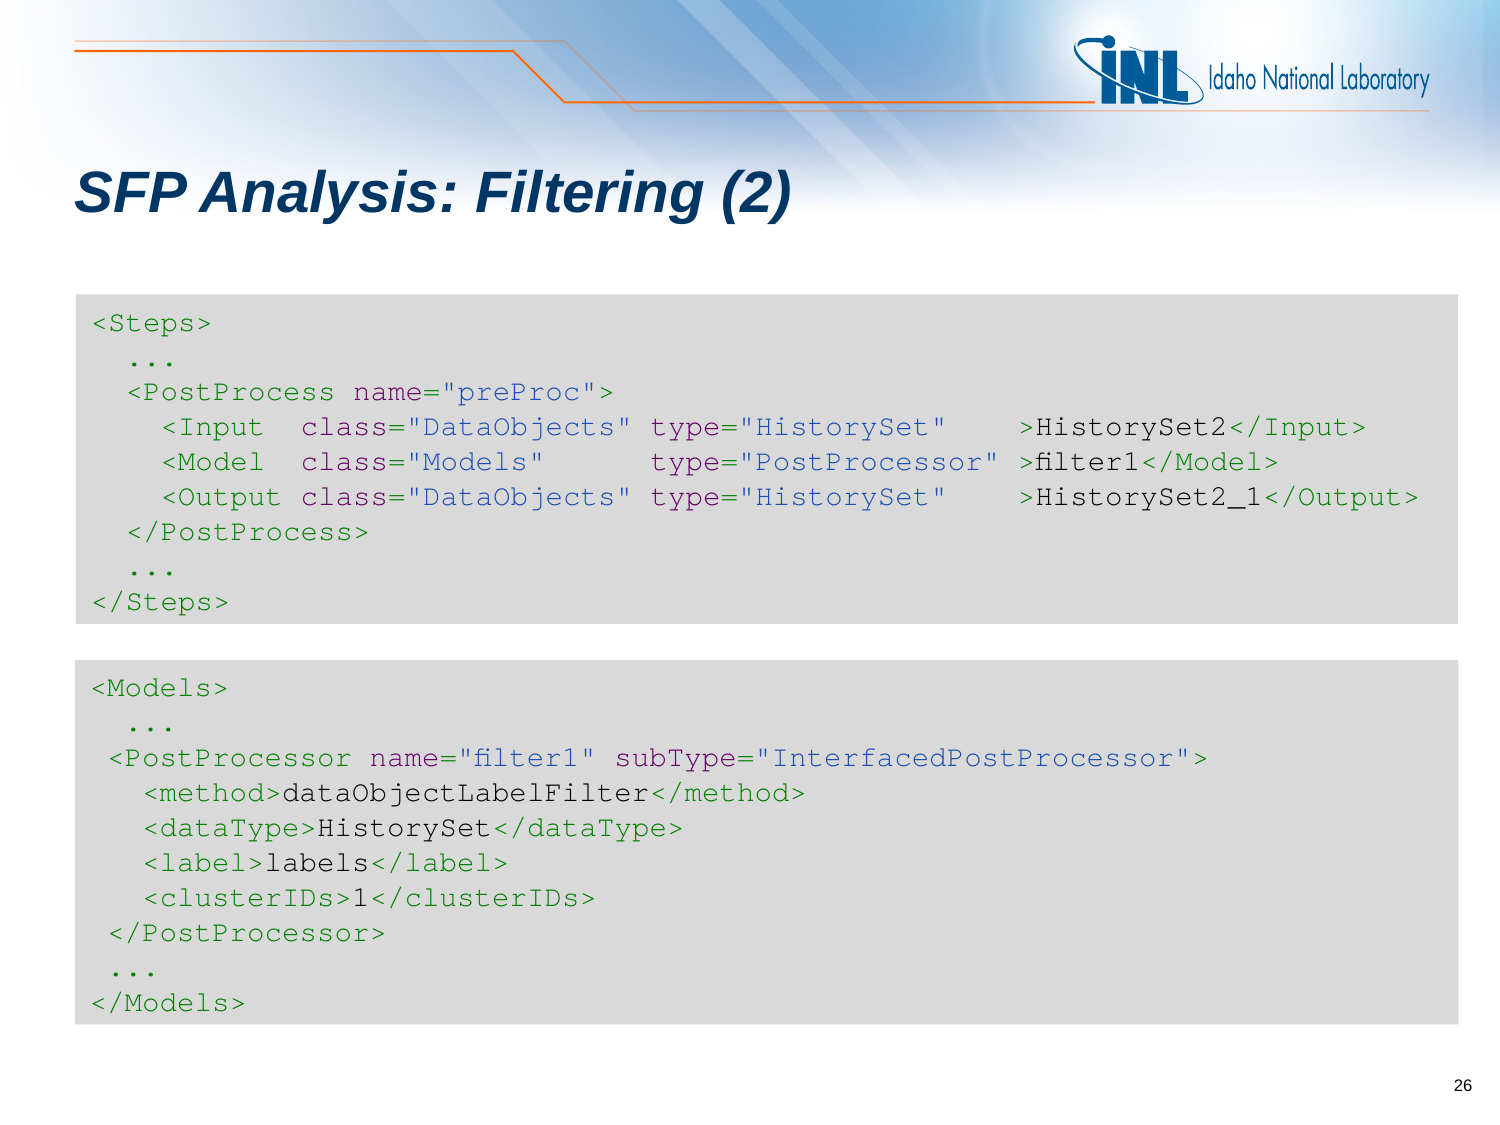

# SFP Analysis: Filtering (2)
<Steps>
  ...
  <PostProcess name="preProc">
    <Input  class="DataObjects" type="HistorySet"    >HistorySet2</Input>
    <Model  class="Models"      type="PostProcessor" >filter1</Model>
    <Output class="DataObjects" type="HistorySet"    >HistorySet2_1</Output>
  </PostProcess>
  ...
</Steps>
<Models>
  ...
 <PostProcessor name="filter1" subType="InterfacedPostProcessor">
   <method>dataObjectLabelFilter</method>
   <dataType>HistorySet</dataType>
   <label>labels</label>
   <clusterIDs>1</clusterIDs>
 </PostProcessor>
 ...
</Models>
26